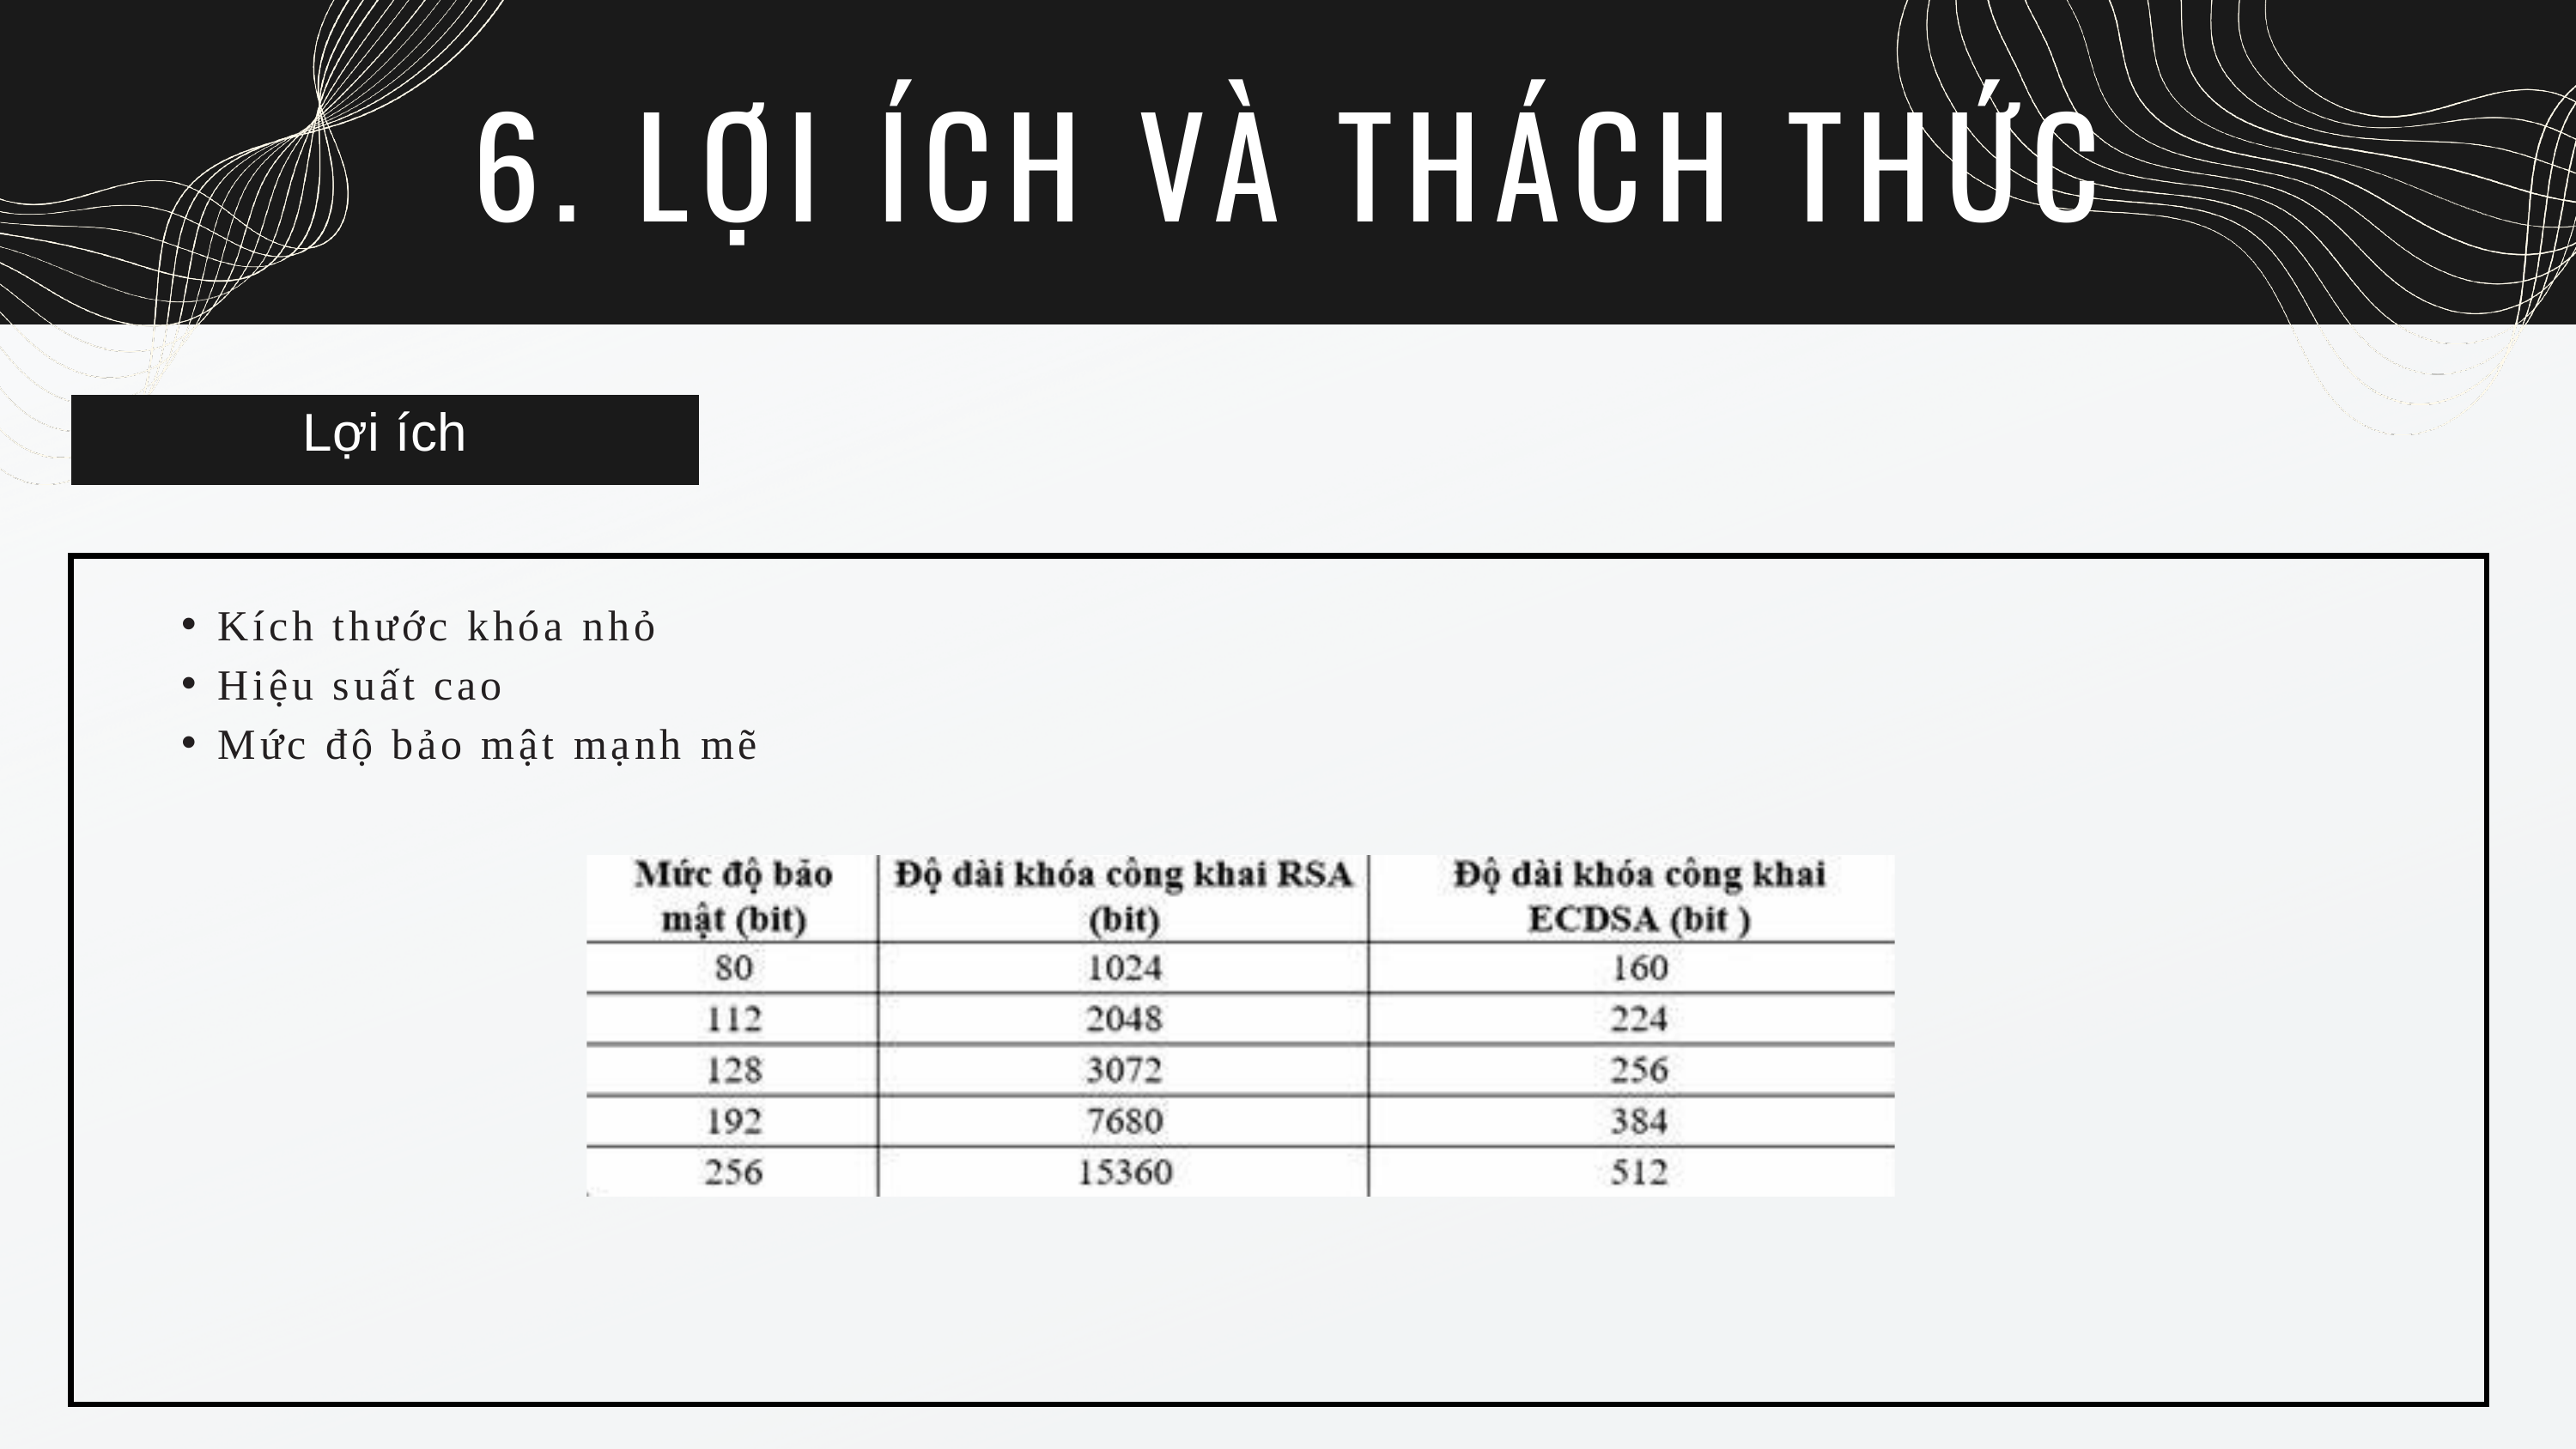

6. LỢI ÍCH VÀ THÁCH THỨC

Lợi ích

Kích thước khóa nhỏ
Hiệu suất cao
Mức độ bảo mật mạnh mẽ